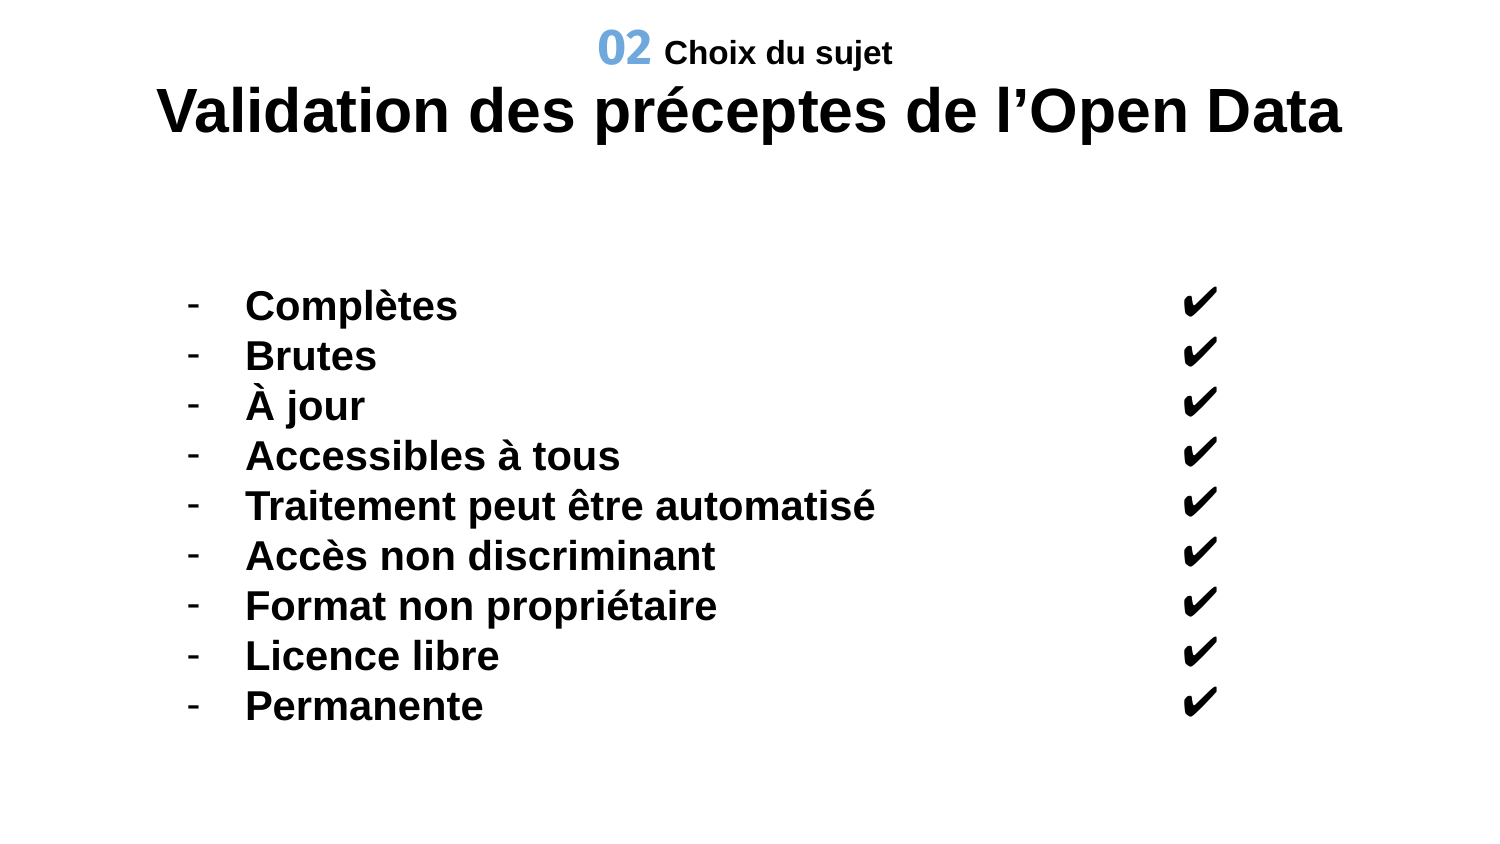

02 Choix du sujet
Validation des préceptes de l’Open Data
# Complètes
Brutes
À jour
Accessibles à tous
Traitement peut être automatisé
Accès non discriminant
Format non propriétaire
Licence libre
Permanente
✔️
✔️
✔️
✔️
✔️
✔️
✔️
✔️
✔️